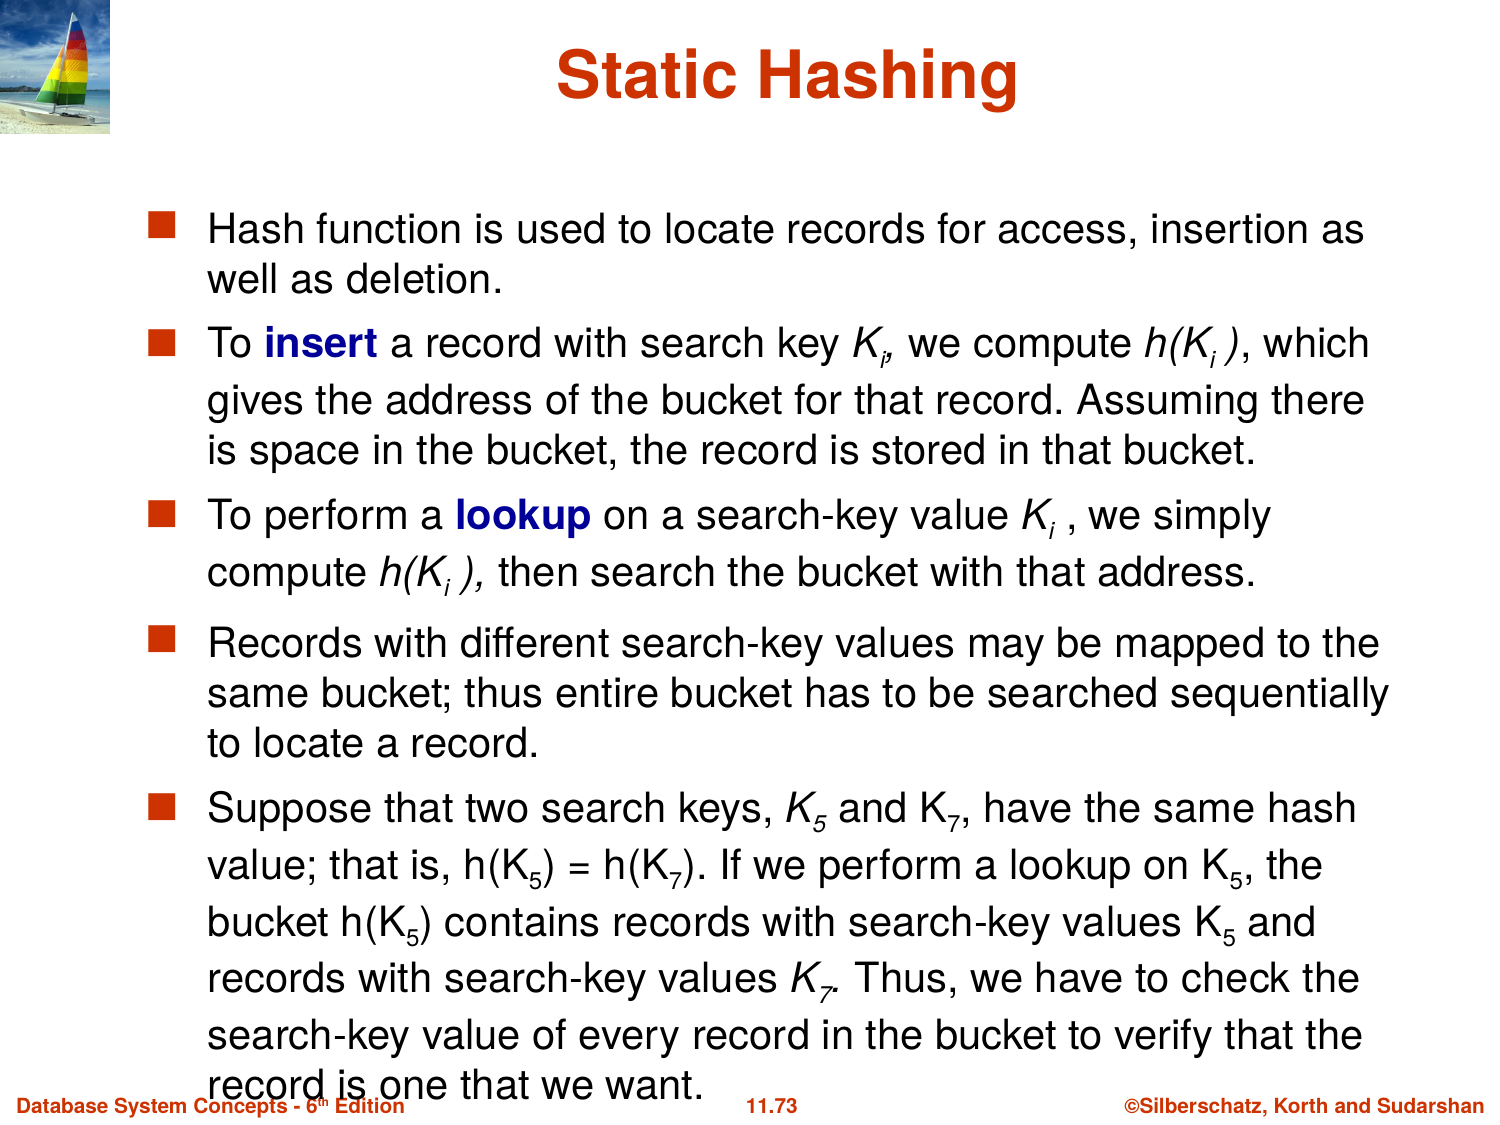

# Static Hashing
Hash function is used to locate records for access, insertion as well as deletion.
To insert a record with search key Ki, we compute h(Ki ), which gives the address of the bucket for that record. Assuming there is space in the bucket, the record is stored in that bucket.
To perform a lookup on a search-key value Ki , we simply compute h(Ki ), then search the bucket with that address.
Records with different search-key values may be mapped to the same bucket; thus entire bucket has to be searched sequentially to locate a record.
Suppose that two search keys, K5 and K7, have the same hash value; that is, h(K5) = h(K7). If we perform a lookup on K5, the bucket h(K5) contains records with search-key values K5 and records with search-key values K7. Thus, we have to check the search-key value of every record in the bucket to verify that the record is one that we want.